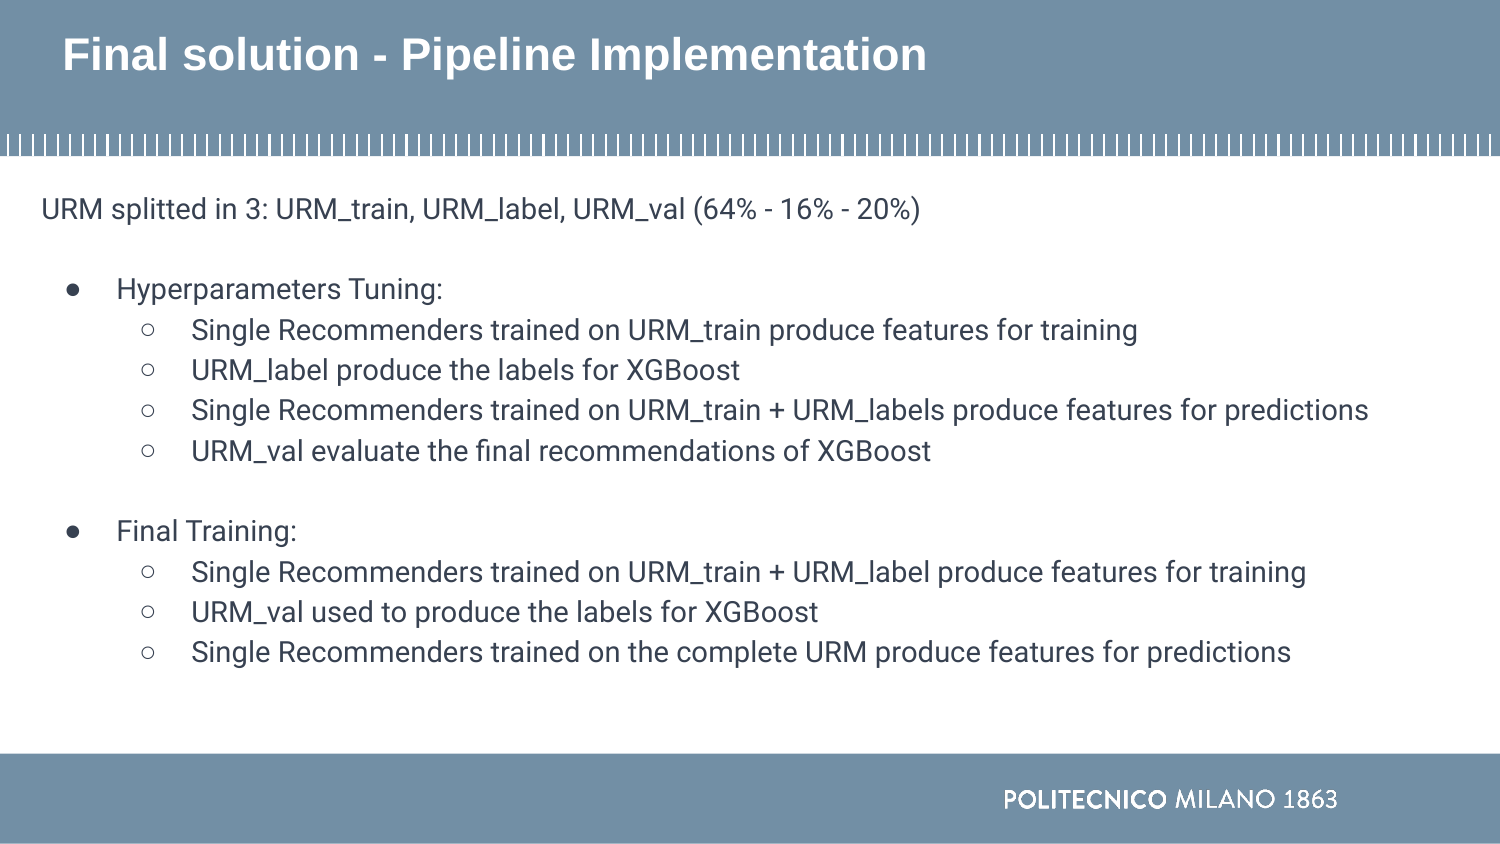

# Final solution - Pipeline Implementation
URM splitted in 3: URM_train, URM_label, URM_val (64% - 16% - 20%)

Hyperparameters Tuning:
Single Recommenders trained on URM_train produce features for training
URM_label produce the labels for XGBoost
Single Recommenders trained on URM_train + URM_labels produce features for predictions
URM_val evaluate the final recommendations of XGBoost

Final Training:
Single Recommenders trained on URM_train + URM_label produce features for training
URM_val used to produce the labels for XGBoost
Single Recommenders trained on the complete URM produce features for predictions